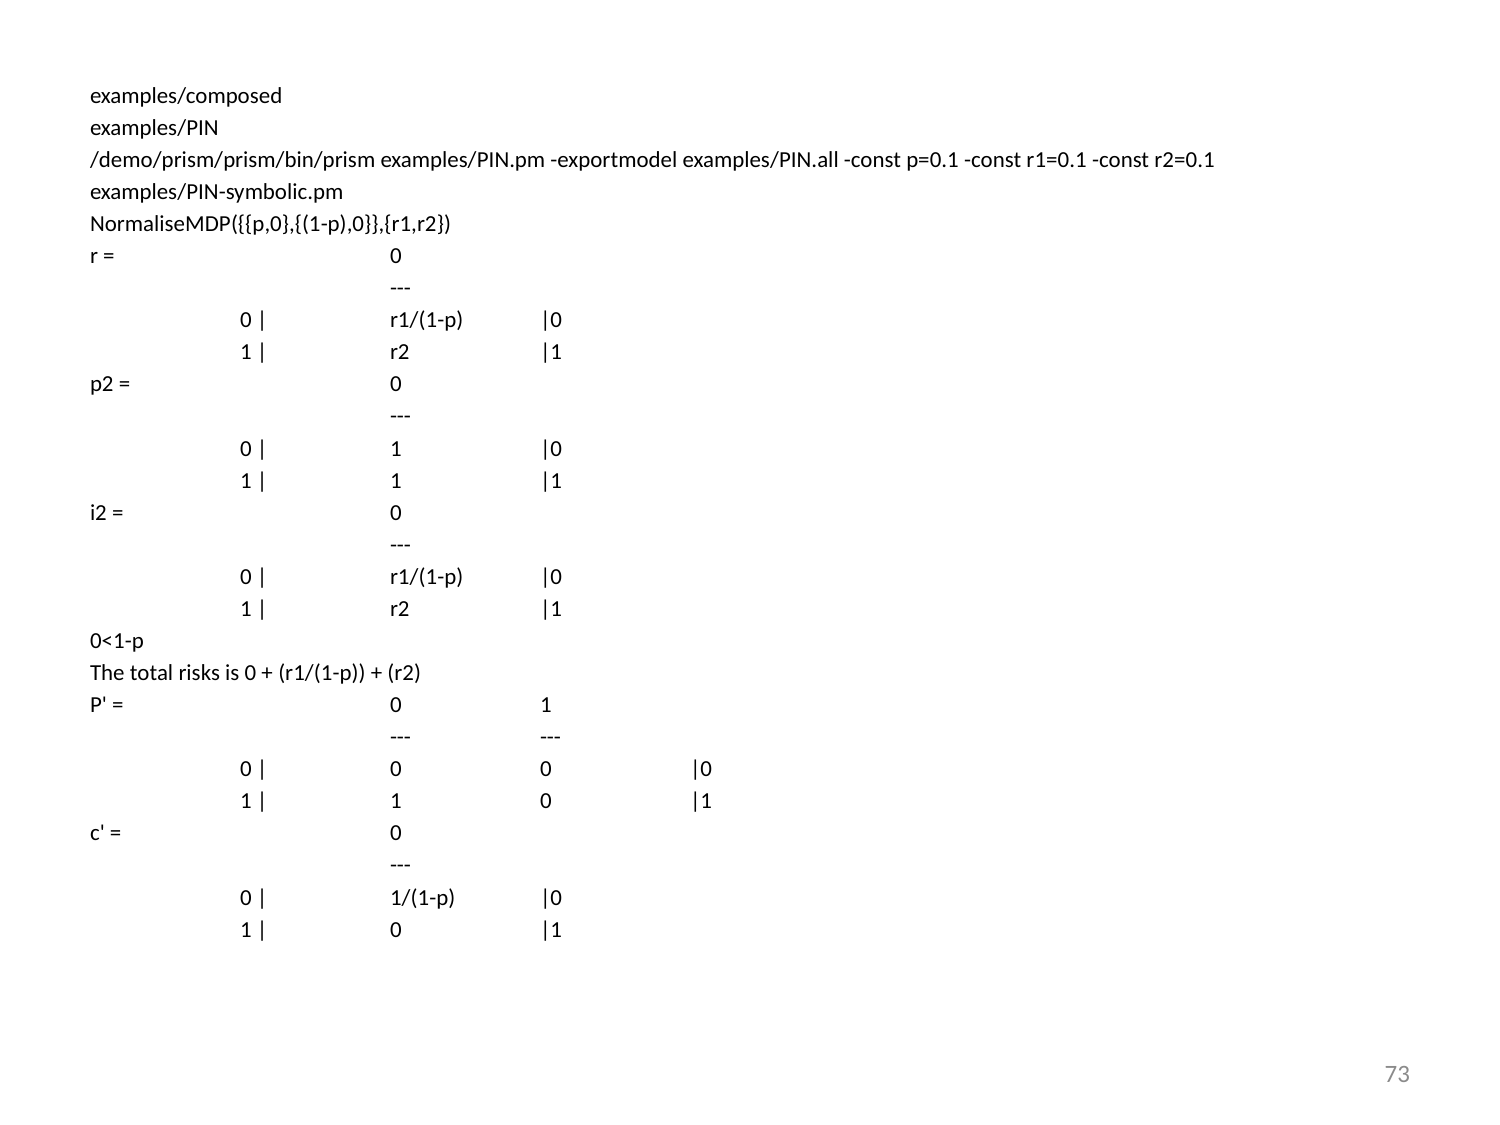

examples/composed
examples/PIN
/demo/prism/prism/bin/prism examples/PIN.pm -exportmodel examples/PIN.all -const p=0.1 -const r1=0.1 -const r2=0.1
examples/PIN-symbolic.pm
NormaliseMDP({{p,0},{(1-p),0}},{r1,r2})
r =		0
		---
	0 |	r1/(1-p)	|0
	1 |	r2	|1
p2 =		0
		---
	0 |	1	|0
	1 |	1	|1
i2 =		0
		---
	0 |	r1/(1-p)	|0
	1 |	r2	|1
0<1-p
The total risks is 0 + (r1/(1-p)) + (r2)
P' =		0	1
		---	---
	0 |	0	0	|0
	1 |	1	0	|1
c' =		0
		---
	0 |	1/(1-p)	|0
	1 |	0	|1
73